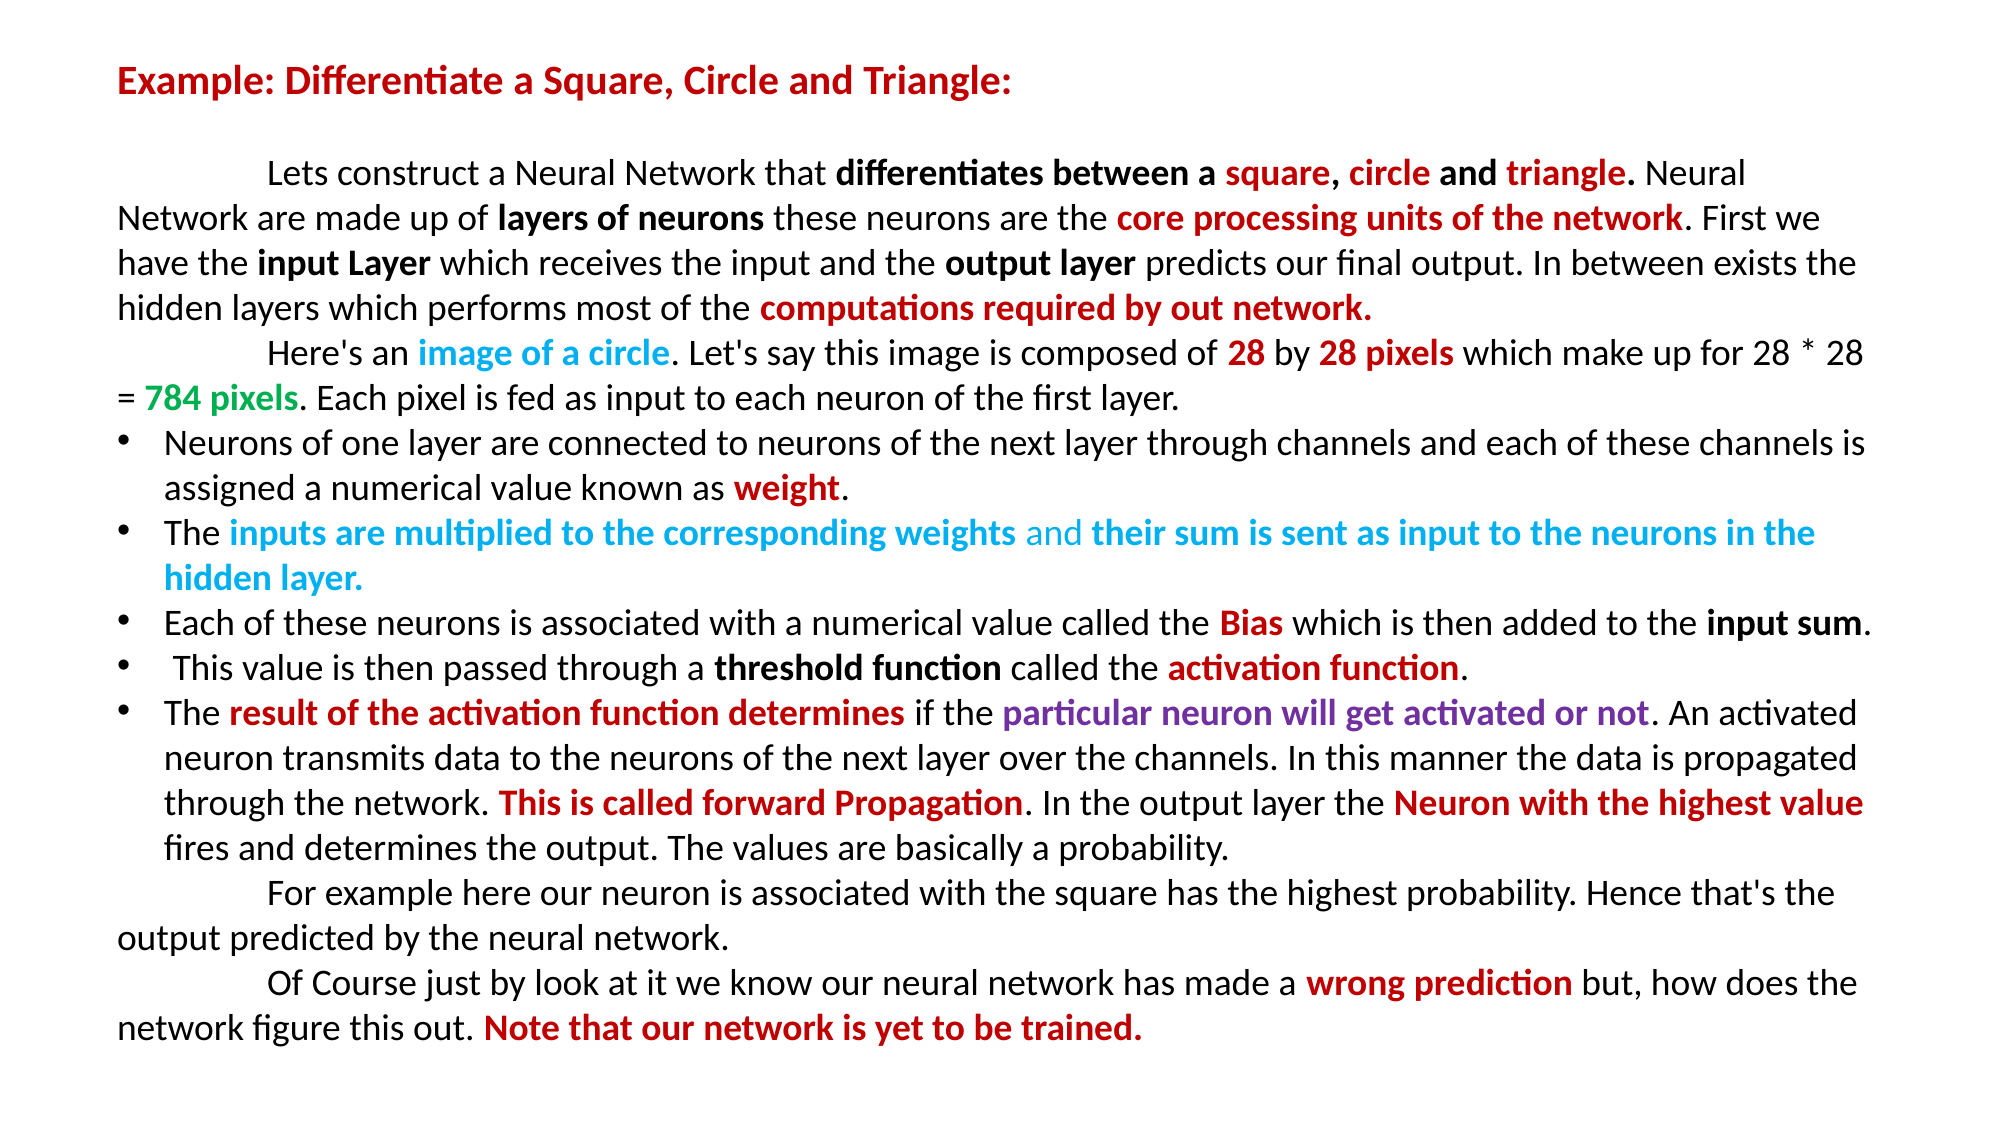

Example: Differentiate a Square, Circle and Triangle:

	Lets construct a Neural Network that differentiates between a square, circle and triangle. Neural Network are made up of layers of neurons these neurons are the core processing units of the network. First we have the input Layer which receives the input and the output layer predicts our final output. In between exists the hidden layers which performs most of the computations required by out network.
	Here's an image of a circle. Let's say this image is composed of 28 by 28 pixels which make up for 28 * 28 = 784 pixels. Each pixel is fed as input to each neuron of the first layer.
Neurons of one layer are connected to neurons of the next layer through channels and each of these channels is assigned a numerical value known as weight.
The inputs are multiplied to the corresponding weights and their sum is sent as input to the neurons in the hidden layer.
Each of these neurons is associated with a numerical value called the Bias which is then added to the input sum.
 This value is then passed through a threshold function called the activation function.
The result of the activation function determines if the particular neuron will get activated or not. An activated neuron transmits data to the neurons of the next layer over the channels. In this manner the data is propagated through the network. This is called forward Propagation. In the output layer the Neuron with the highest value fires and determines the output. The values are basically a probability.
	For example here our neuron is associated with the square has the highest probability. Hence that's the output predicted by the neural network.
	Of Course just by look at it we know our neural network has made a wrong prediction but, how does the network figure this out. Note that our network is yet to be trained.